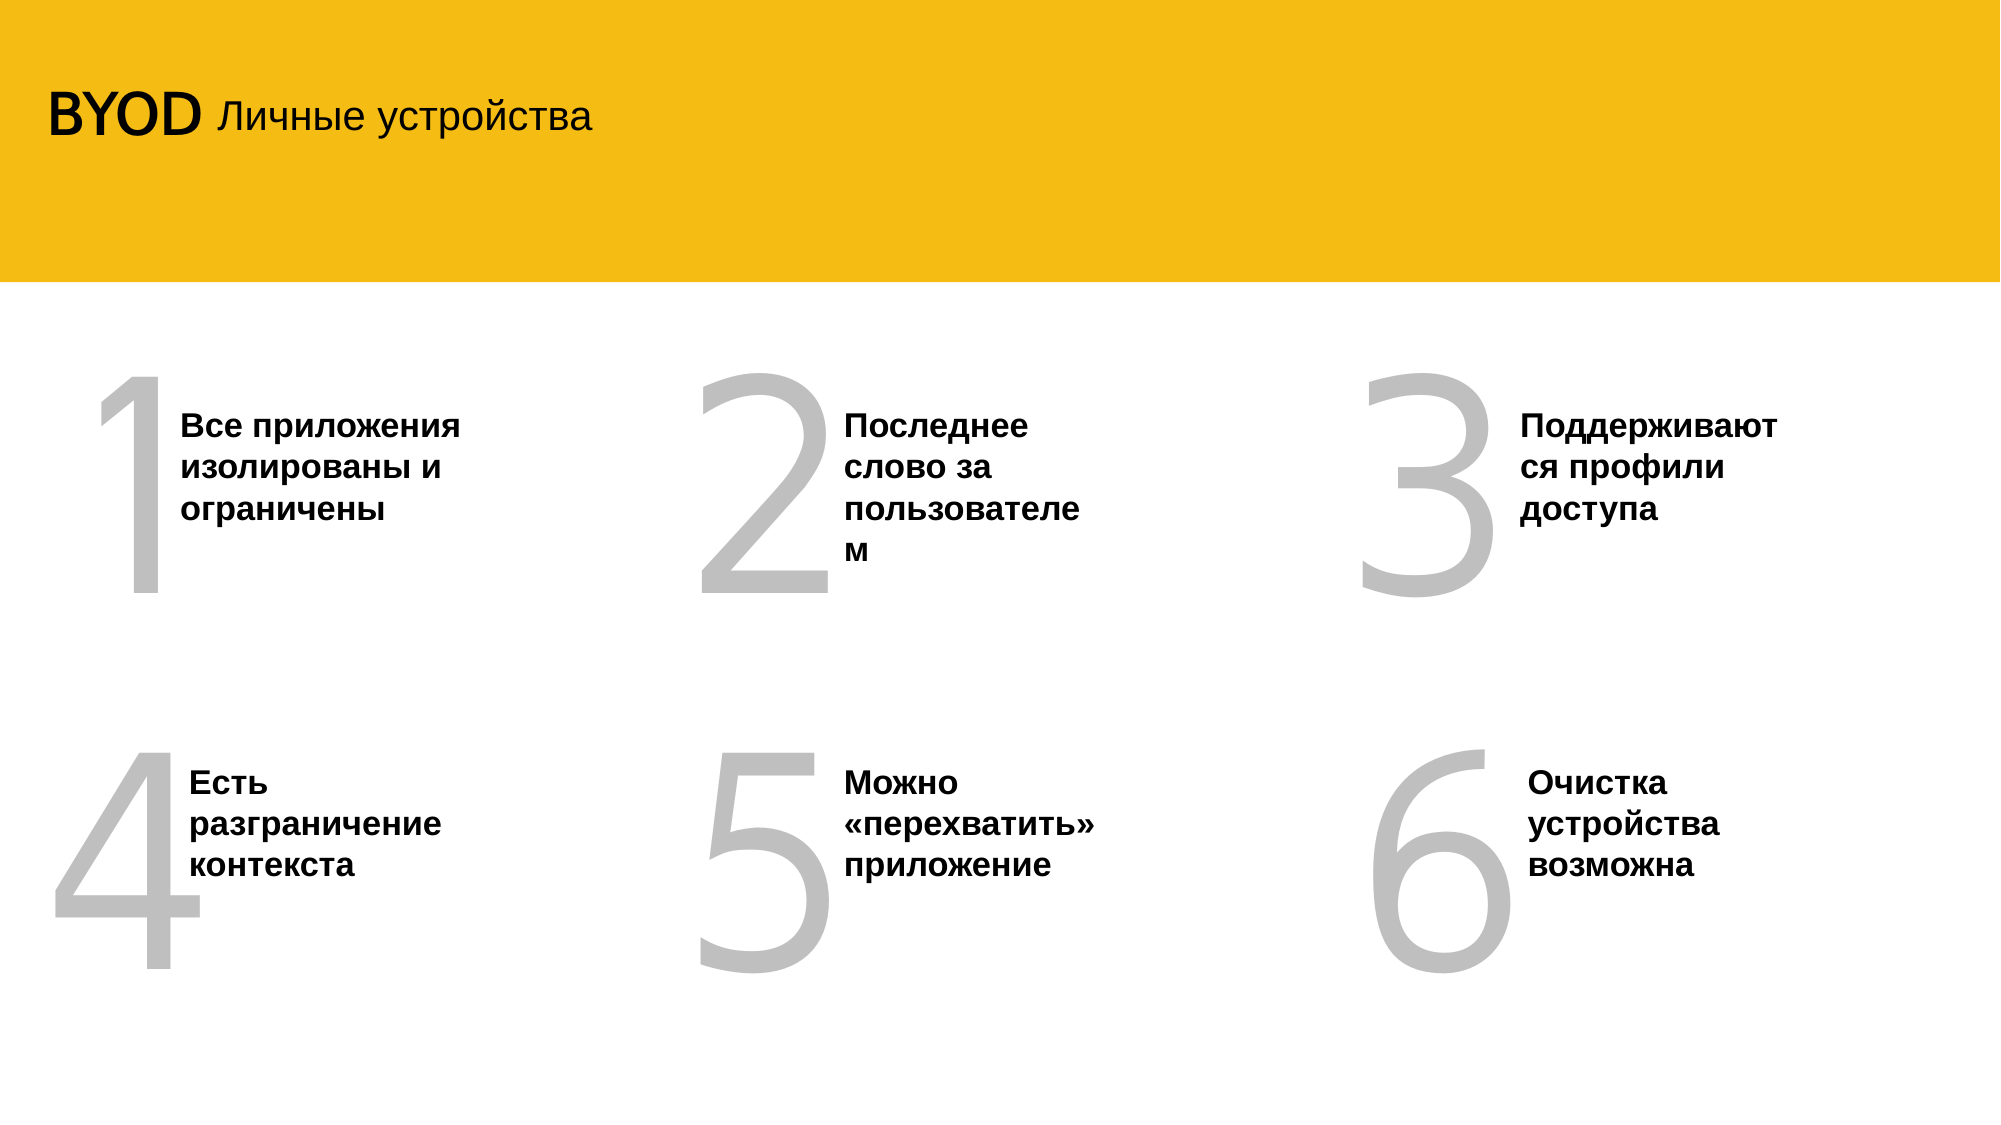

BYOD
Личные устройства
1
2
3
Все приложения изолированы и ограничены
Последнее слово за пользователем
Поддерживаются профили   доступа
4
5
6
Есть разграничение контекста
Можно «перехватить» приложение
Очистка устройства возможна